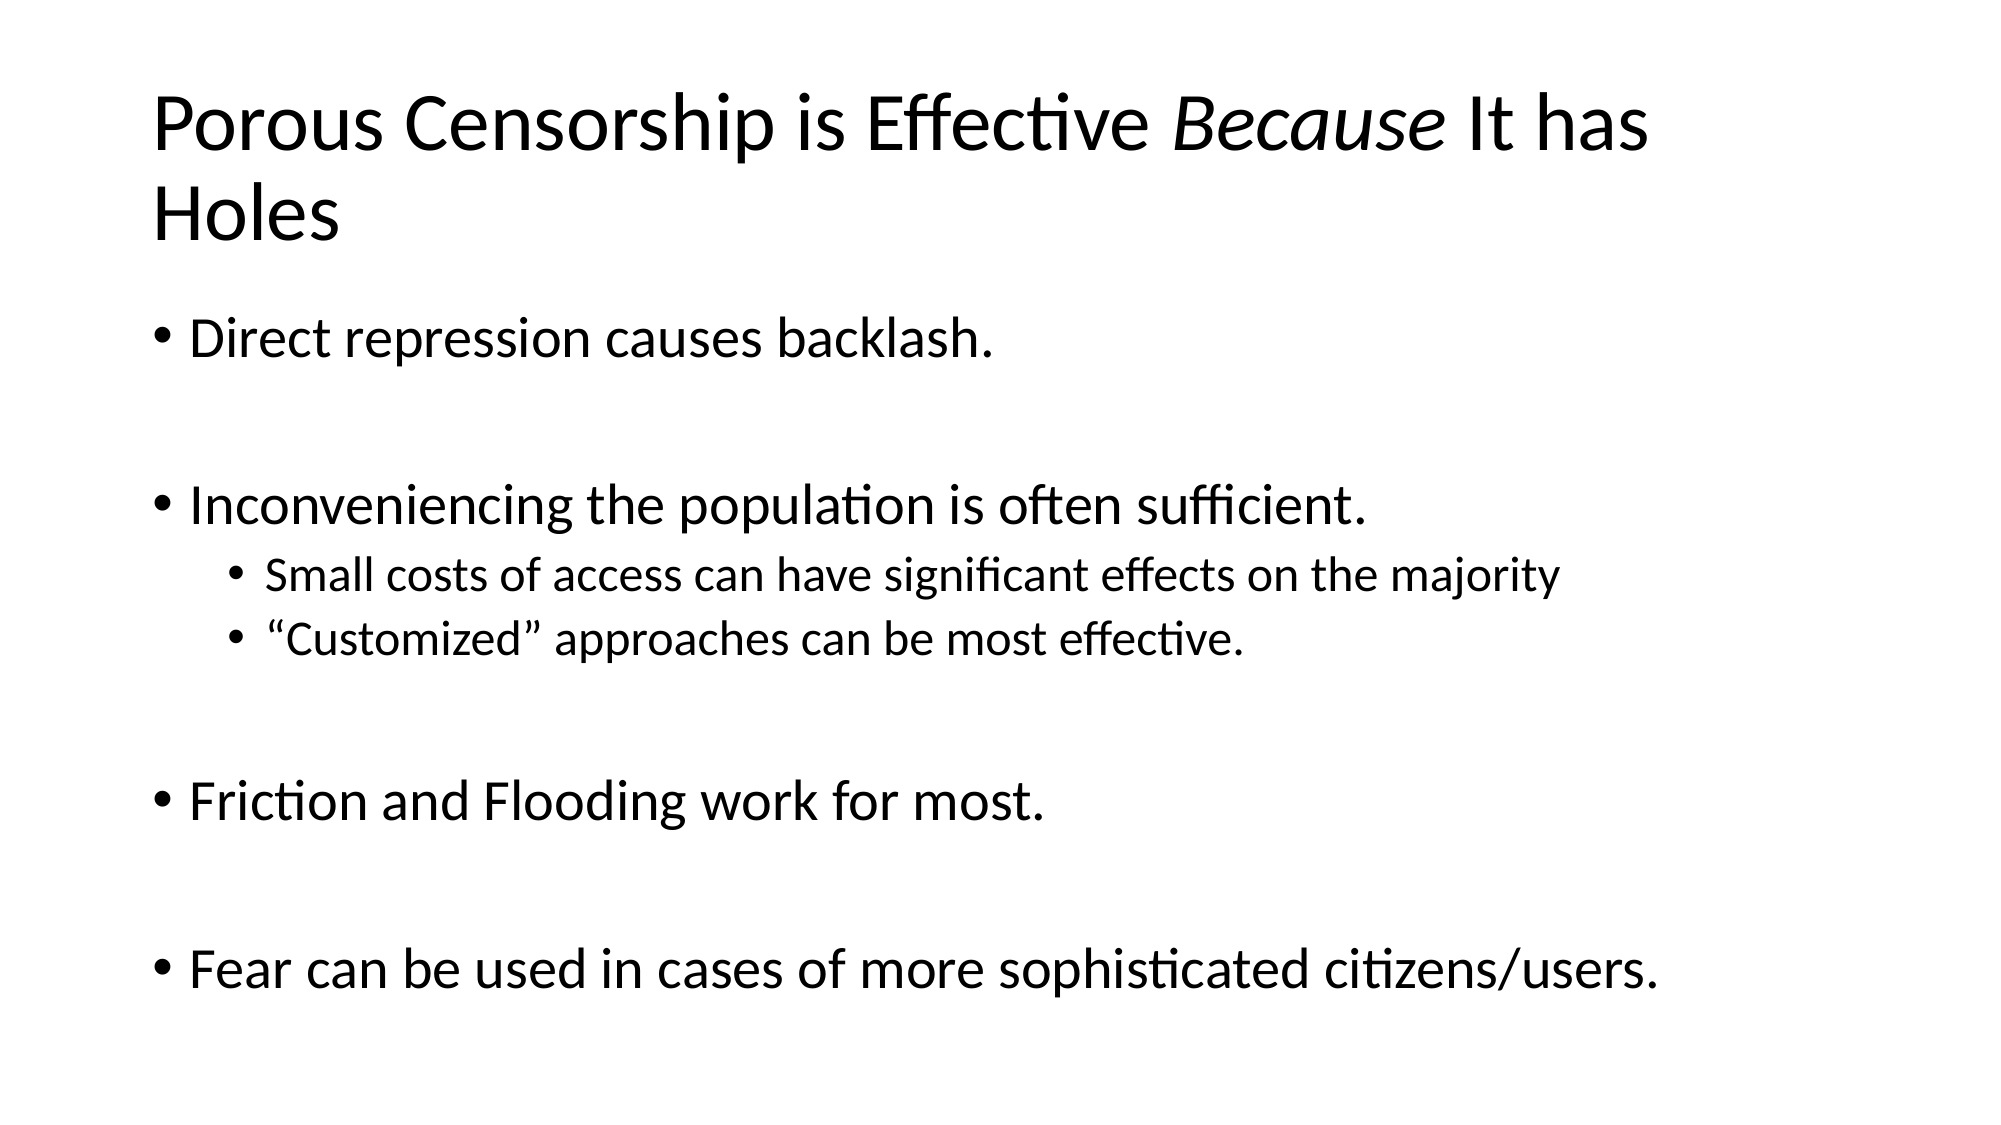

# Porous Censorship is Effective Because It has Holes
Direct repression causes backlash.

Inconveniencing the population is often sufficient.
Small costs of access can have significant effects on the majority
“Customized” approaches can be most effective.

Friction and Flooding work for most.

Fear can be used in cases of more sophisticated citizens/users.